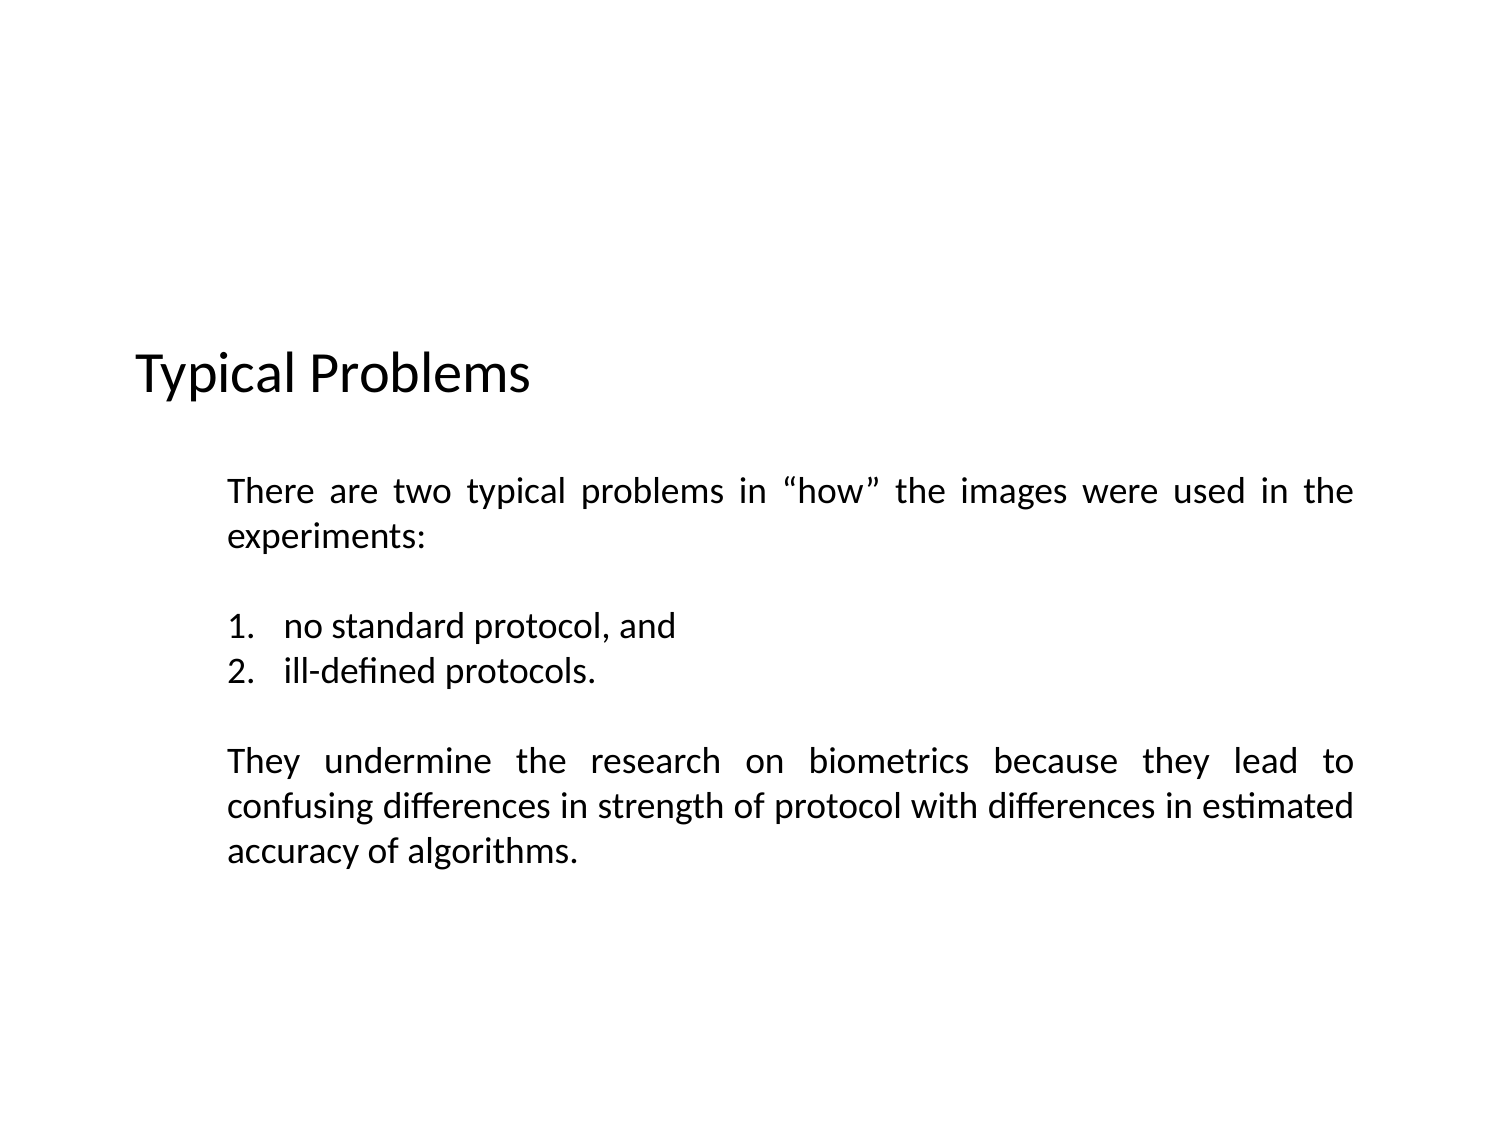

Typical Problems
There are two typical problems in “how” the images were used in the experiments:

no standard protocol, and
ill-defined protocols.

They undermine the research on biometrics because they lead to confusing differences in strength of protocol with differences in estimated accuracy of algorithms.